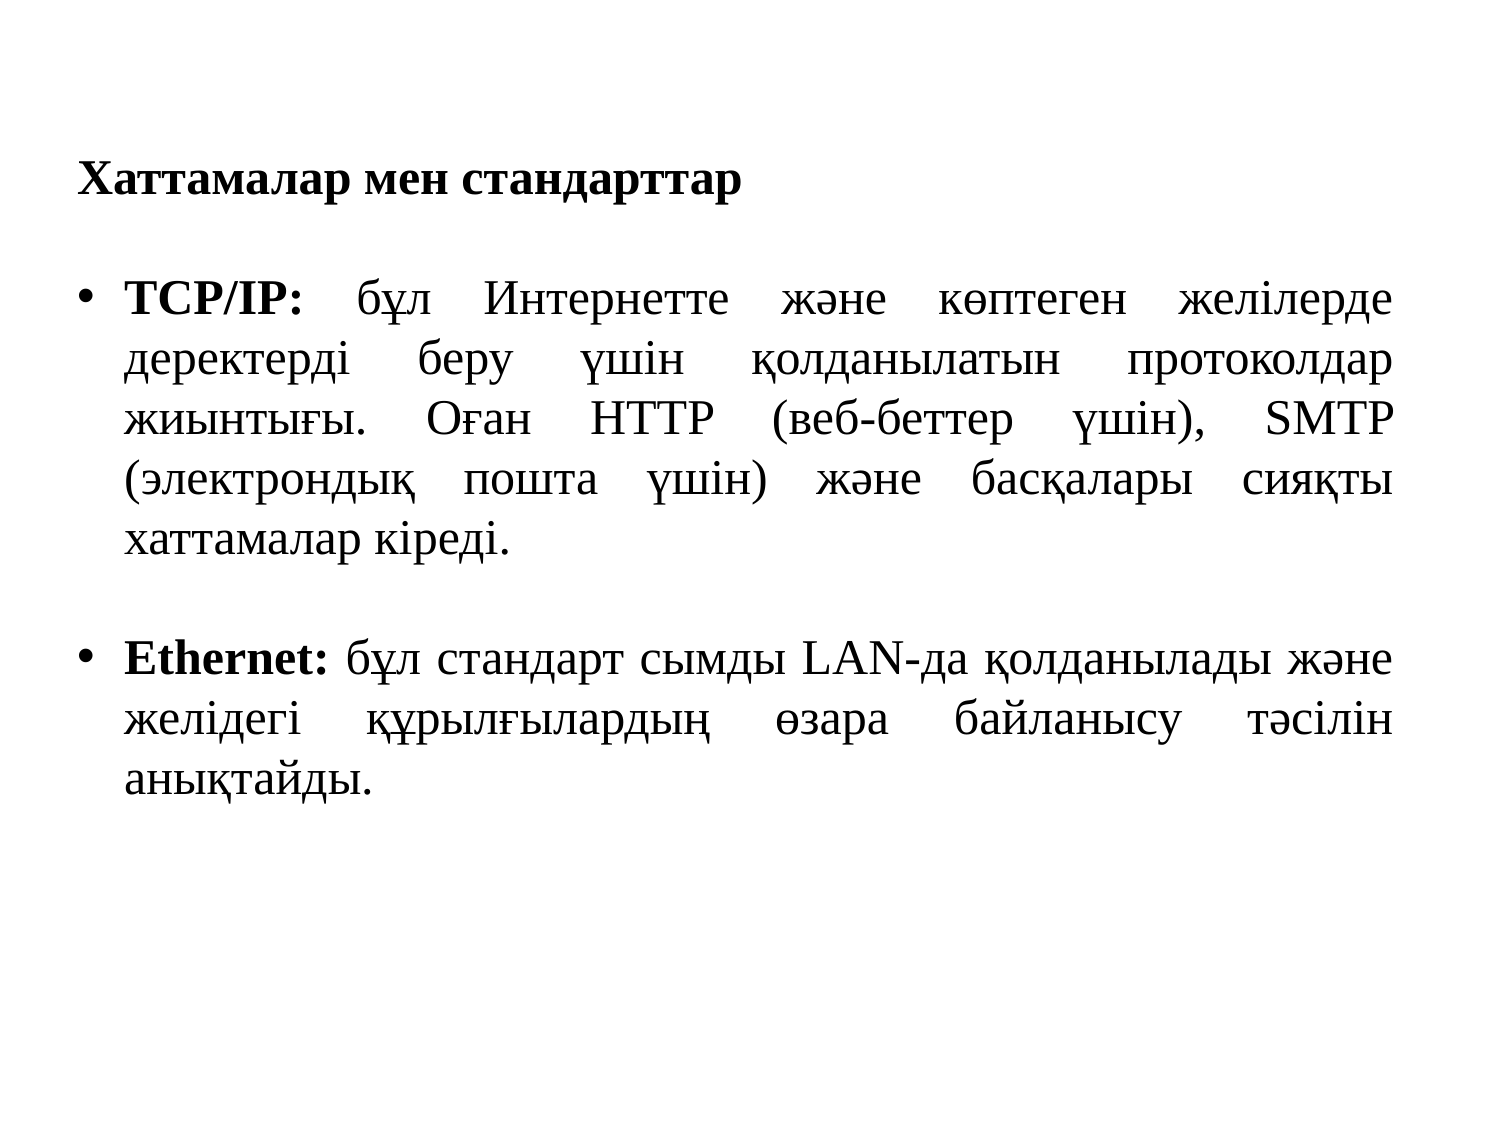

Хаттамалар мен стандарттар

TCP/IP: бұл Интернетте және көптеген желілерде деректерді беру үшін қолданылатын протоколдар жиынтығы. Оған HTTP (веб-беттер үшін), SMTP (электрондық пошта үшін) және басқалары сияқты хаттамалар кіреді.

Ethernet: бұл стандарт сымды LAN-да қолданылады және желідегі құрылғылардың өзара байланысу тәсілін анықтайды.